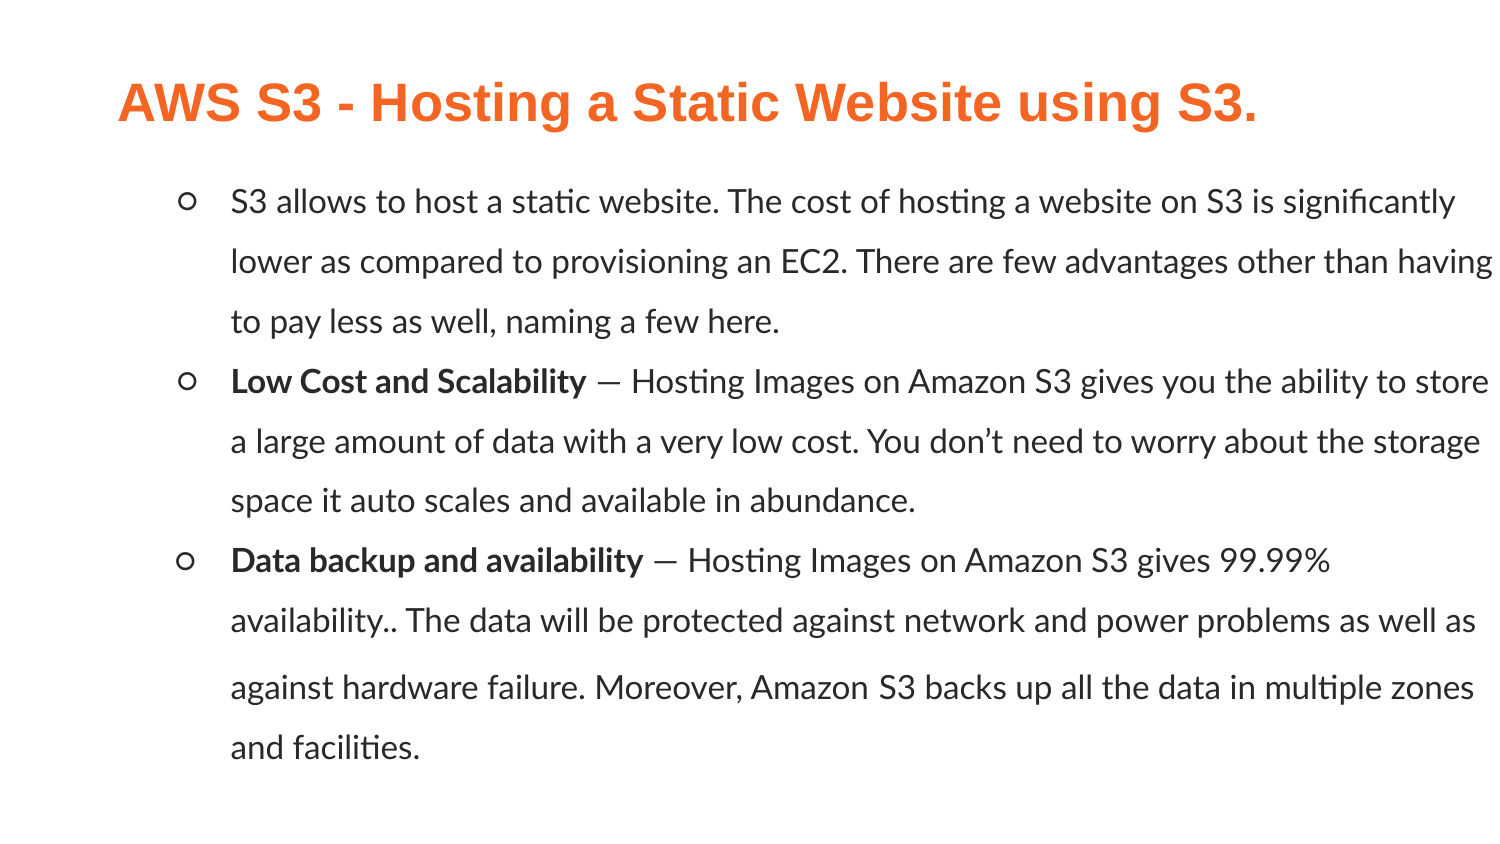

AWS S3 - Hosting a Static Website using S3.
S3 allows to host a static website. The cost of hosting a website on S3 is significantly lower as compared to provisioning an EC2. There are few advantages other than having to pay less as well, naming a few here.
Low Cost and Scalability — Hosting Images on Amazon S3 gives you the ability to store a large amount of data with a very low cost. You don’t need to worry about the storage space it auto scales and available in abundance.
Data backup and availability — Hosting Images on Amazon S3 gives 99.99% availability.. The data will be protected against network and power problems as well as against hardware failure. Moreover, Amazon S3 backs up all the data in multiple zones and facilities.